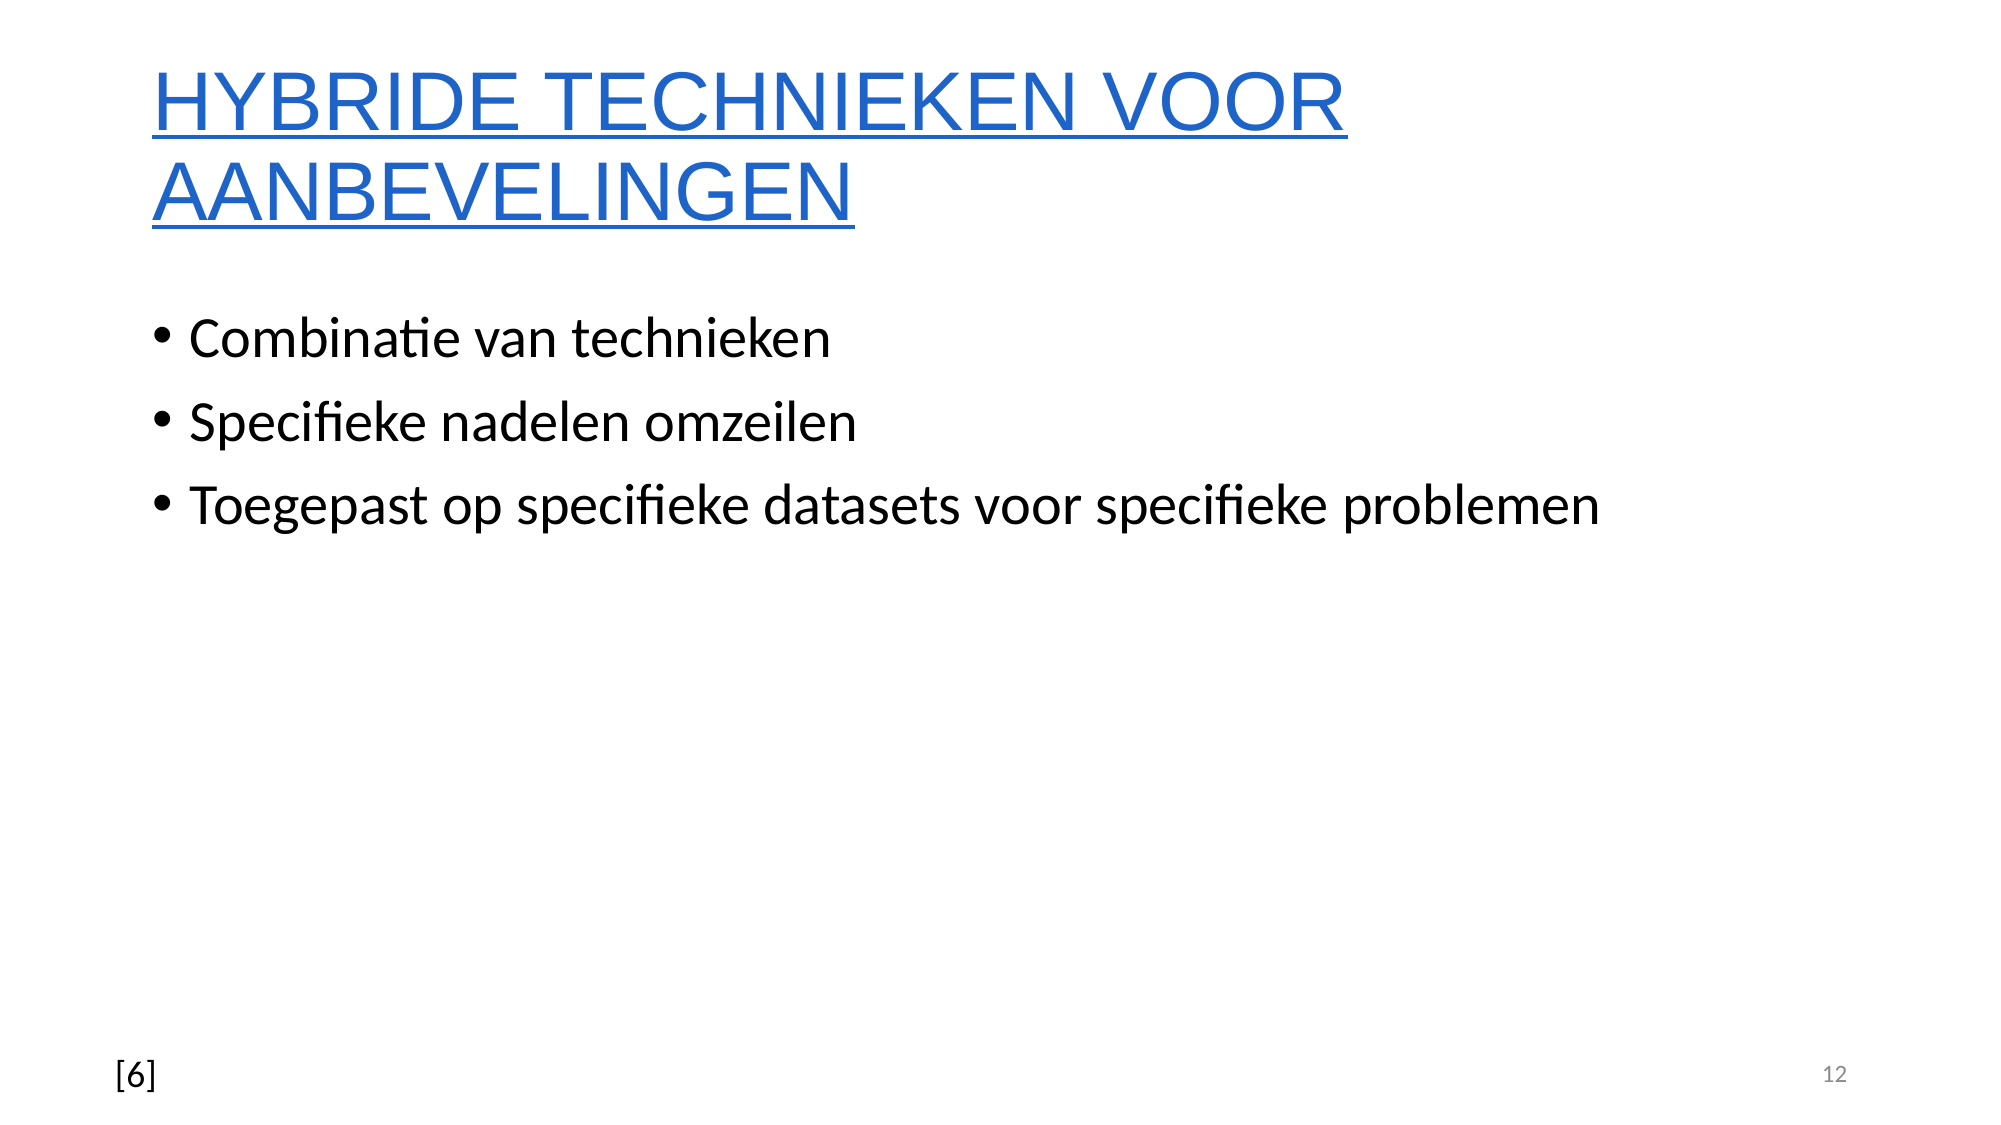

Hybride technieken voor aanbevelingen
Combinatie van technieken
Specifieke nadelen omzeilen
Toegepast op specifieke datasets voor specifieke problemen

[6]
12